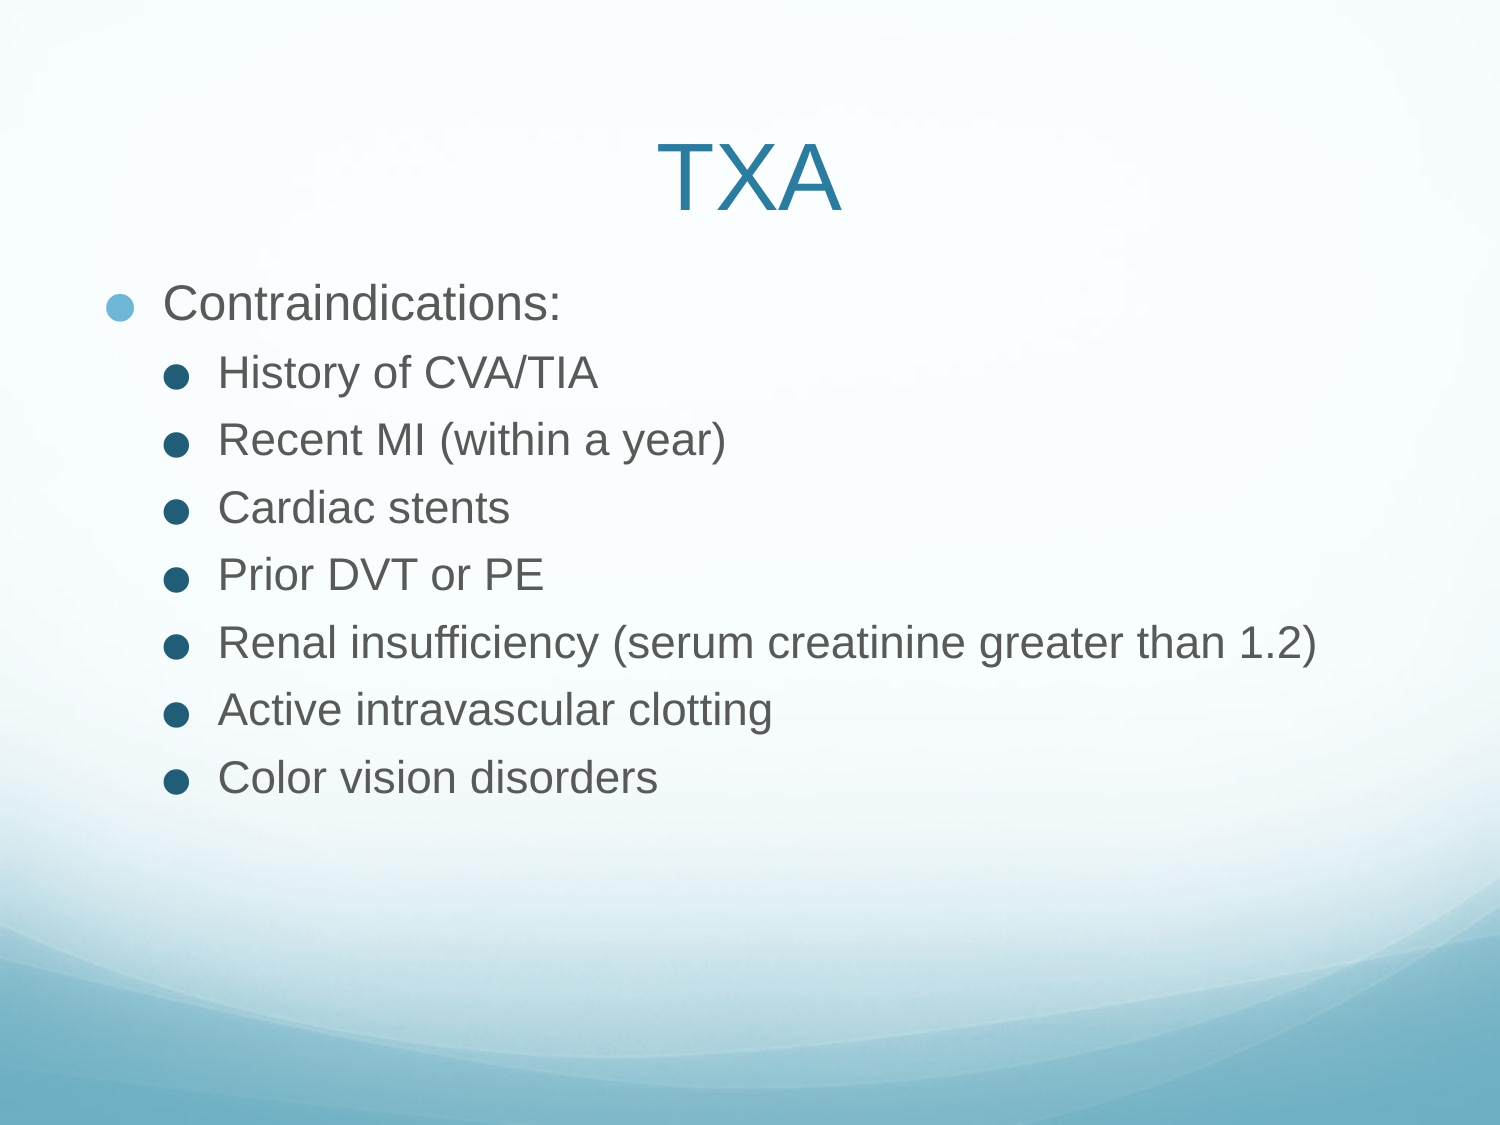

# TXA
Contraindications:
History of CVA/TIA
Recent MI (within a year)
Cardiac stents
Prior DVT or PE
Renal insufficiency (serum creatinine greater than 1.2)
Active intravascular clotting
Color vision disorders